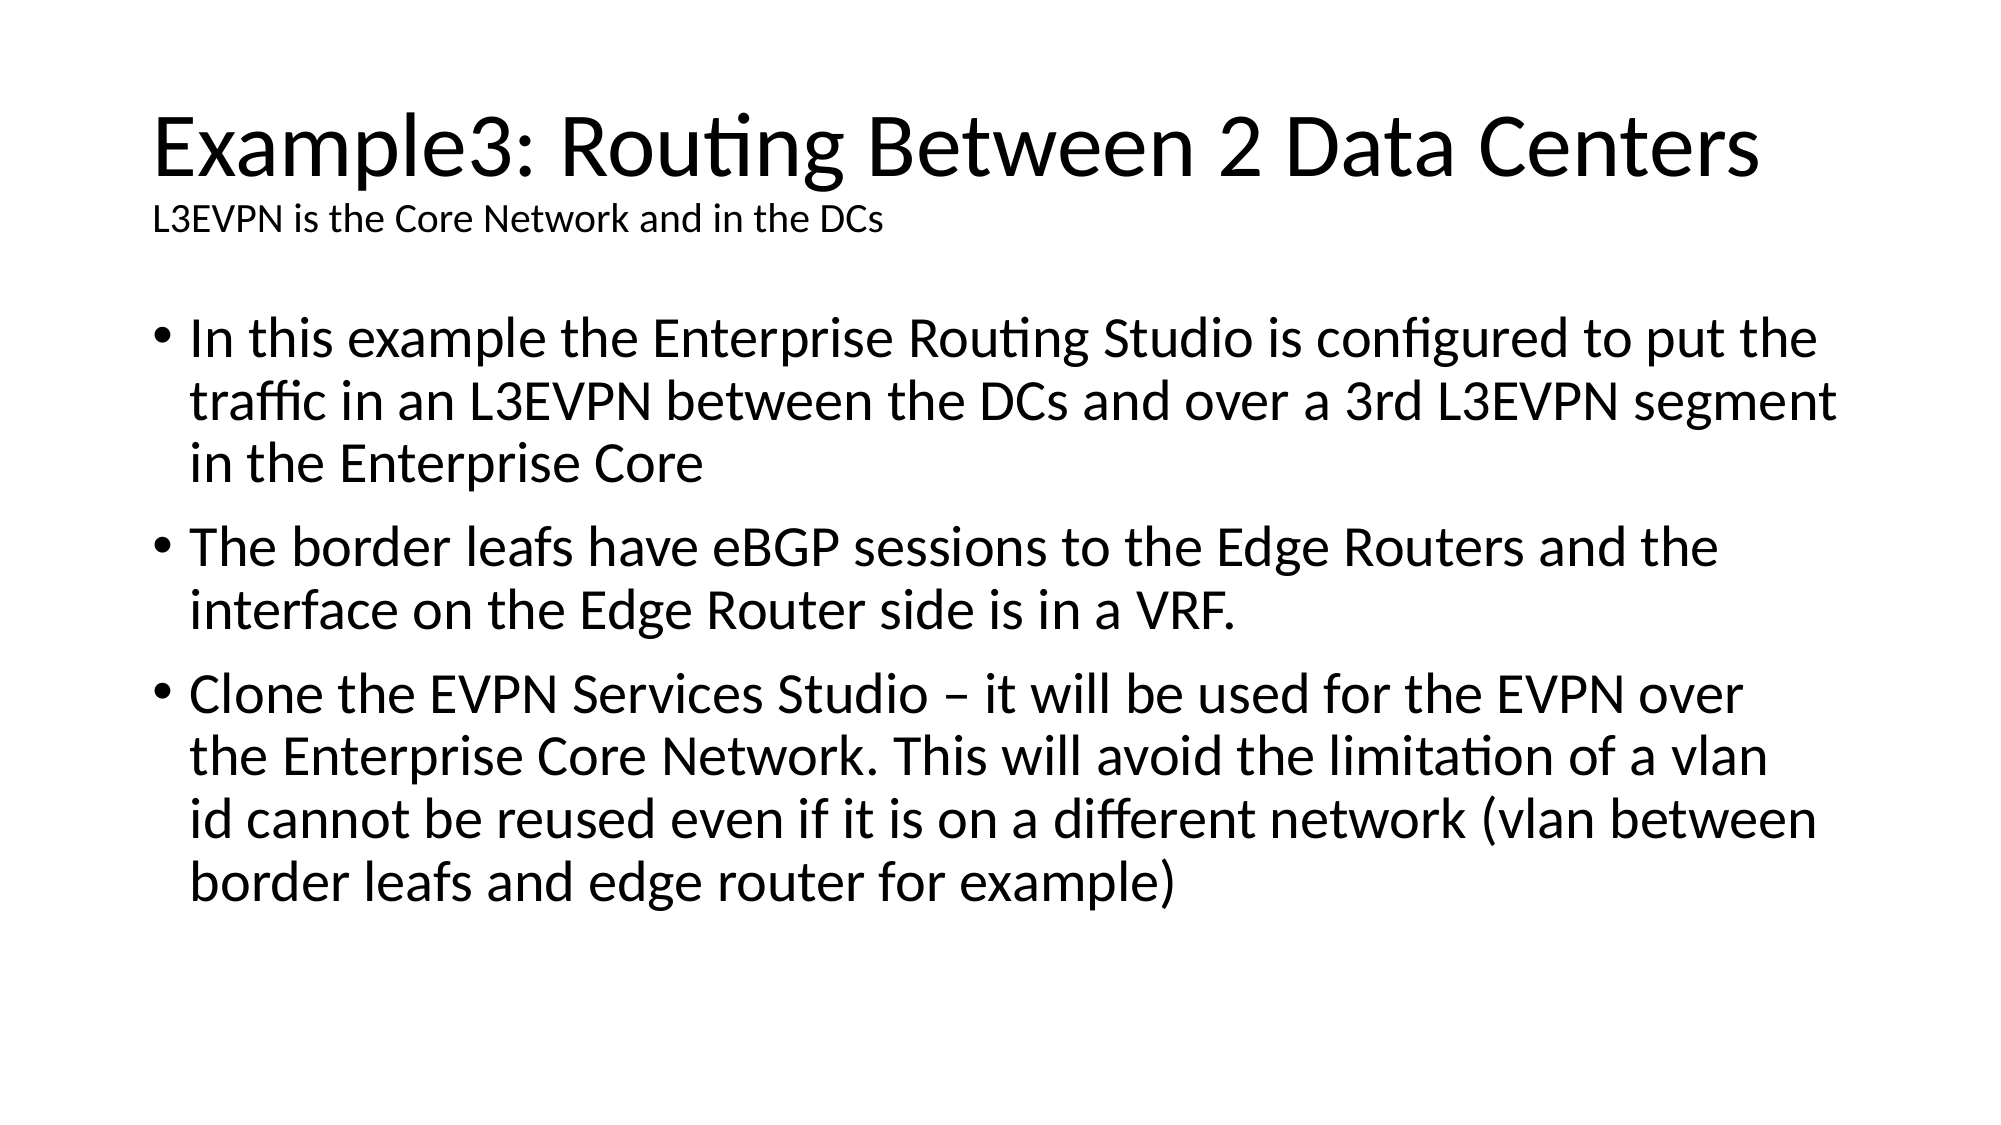

# Example3: Routing Between 2 Data Centers  L3EVPN is the Core Network and in the DCs
In this example the Enterprise Routing Studio is configured to put the traffic in an L3EVPN between the DCs and over a 3rd L3EVPN segment in the Enterprise Core
The border leafs have eBGP sessions to the Edge Routers and the interface on the Edge Router side is in a VRF.
Clone the EVPN Services Studio – it will be used for the EVPN over the Enterprise Core Network. This will avoid the limitation of a vlan id cannot be reused even if it is on a different network (vlan between border leafs and edge router for example)